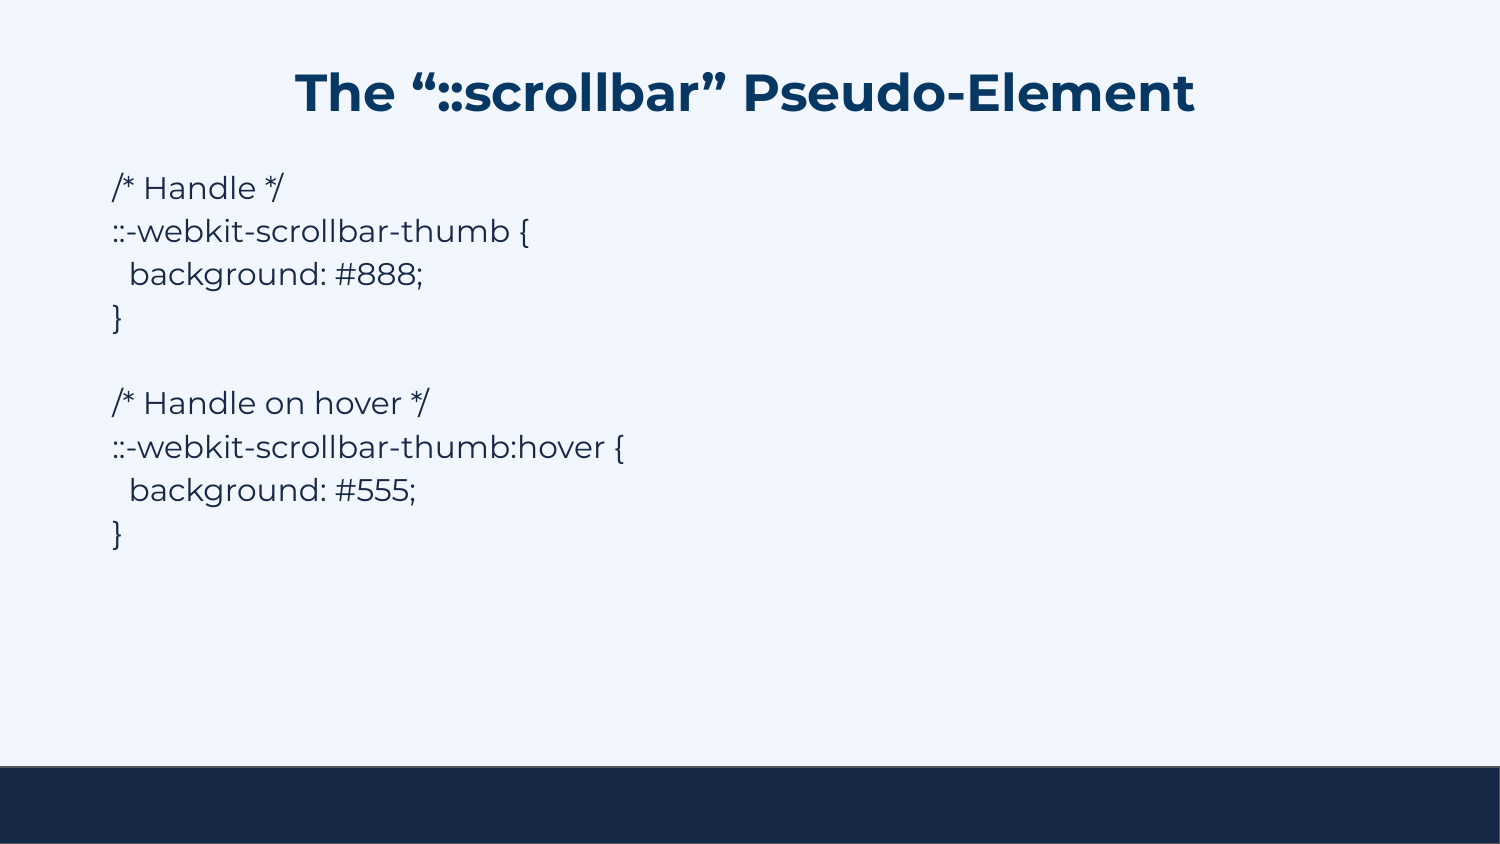

# The “::scrollbar” Pseudo-Element
/* Handle */
::-webkit-scrollbar-thumb {
  background: #888;
}

/* Handle on hover */
::-webkit-scrollbar-thumb:hover {
  background: #555;
}